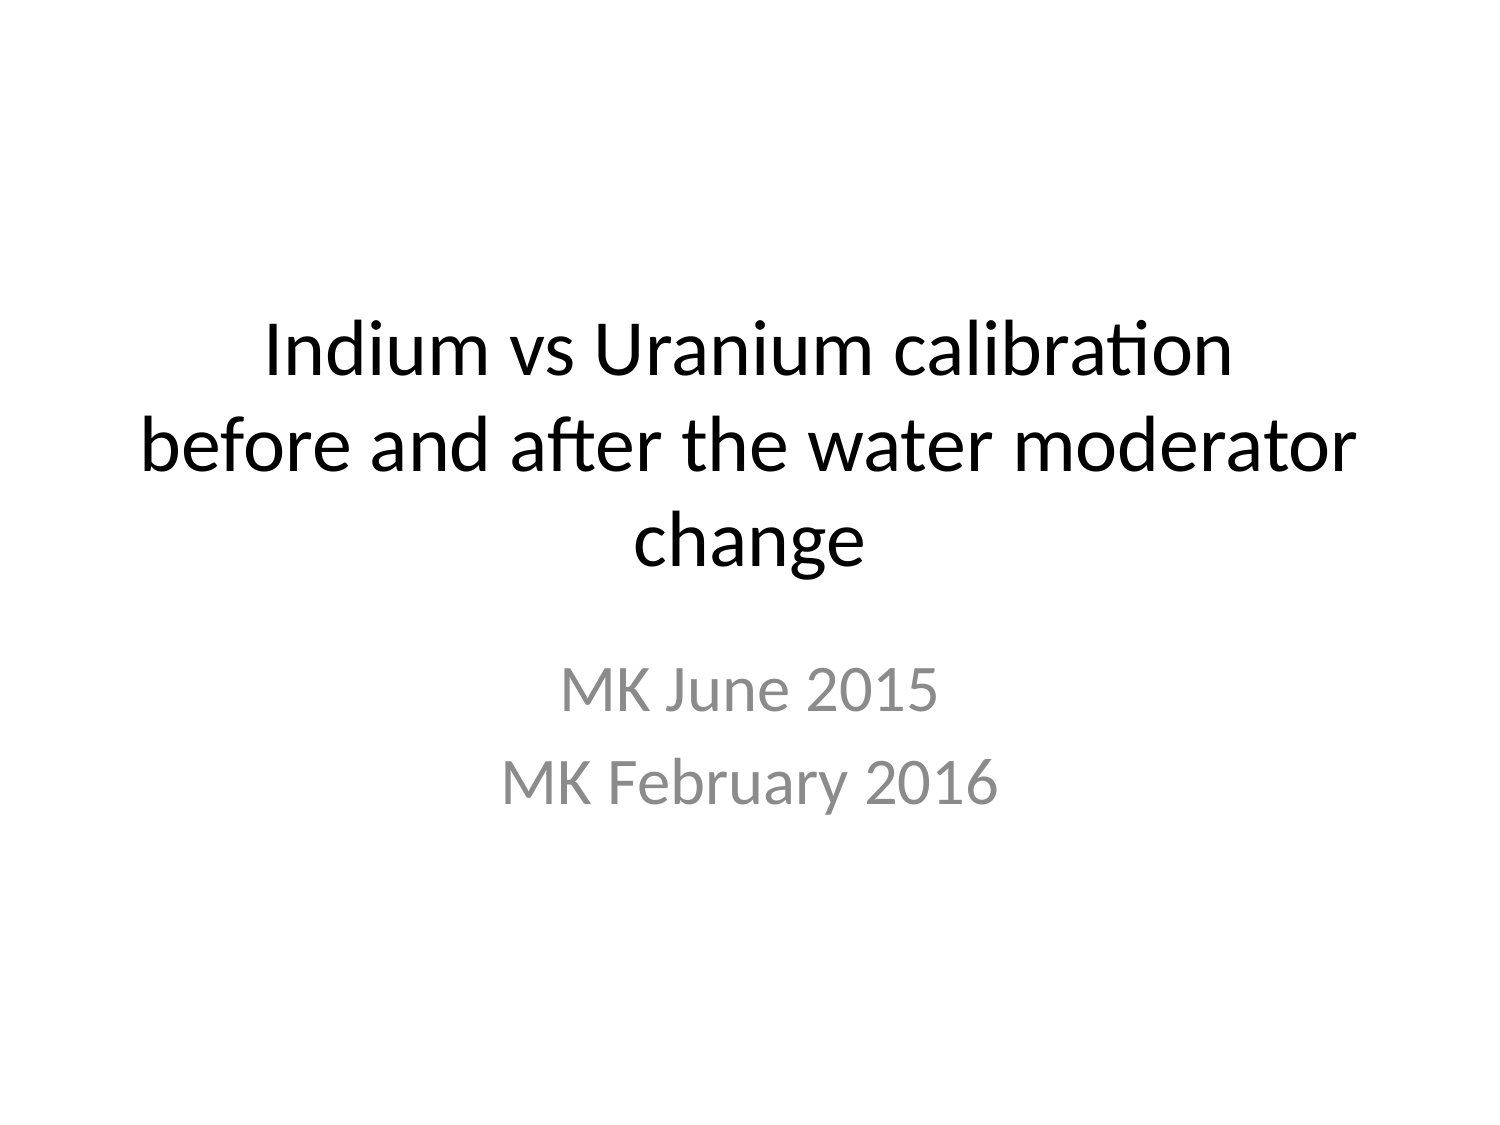

# Indium vs Uranium calibration before and after the water moderator change
MK June 2015
MK February 2016